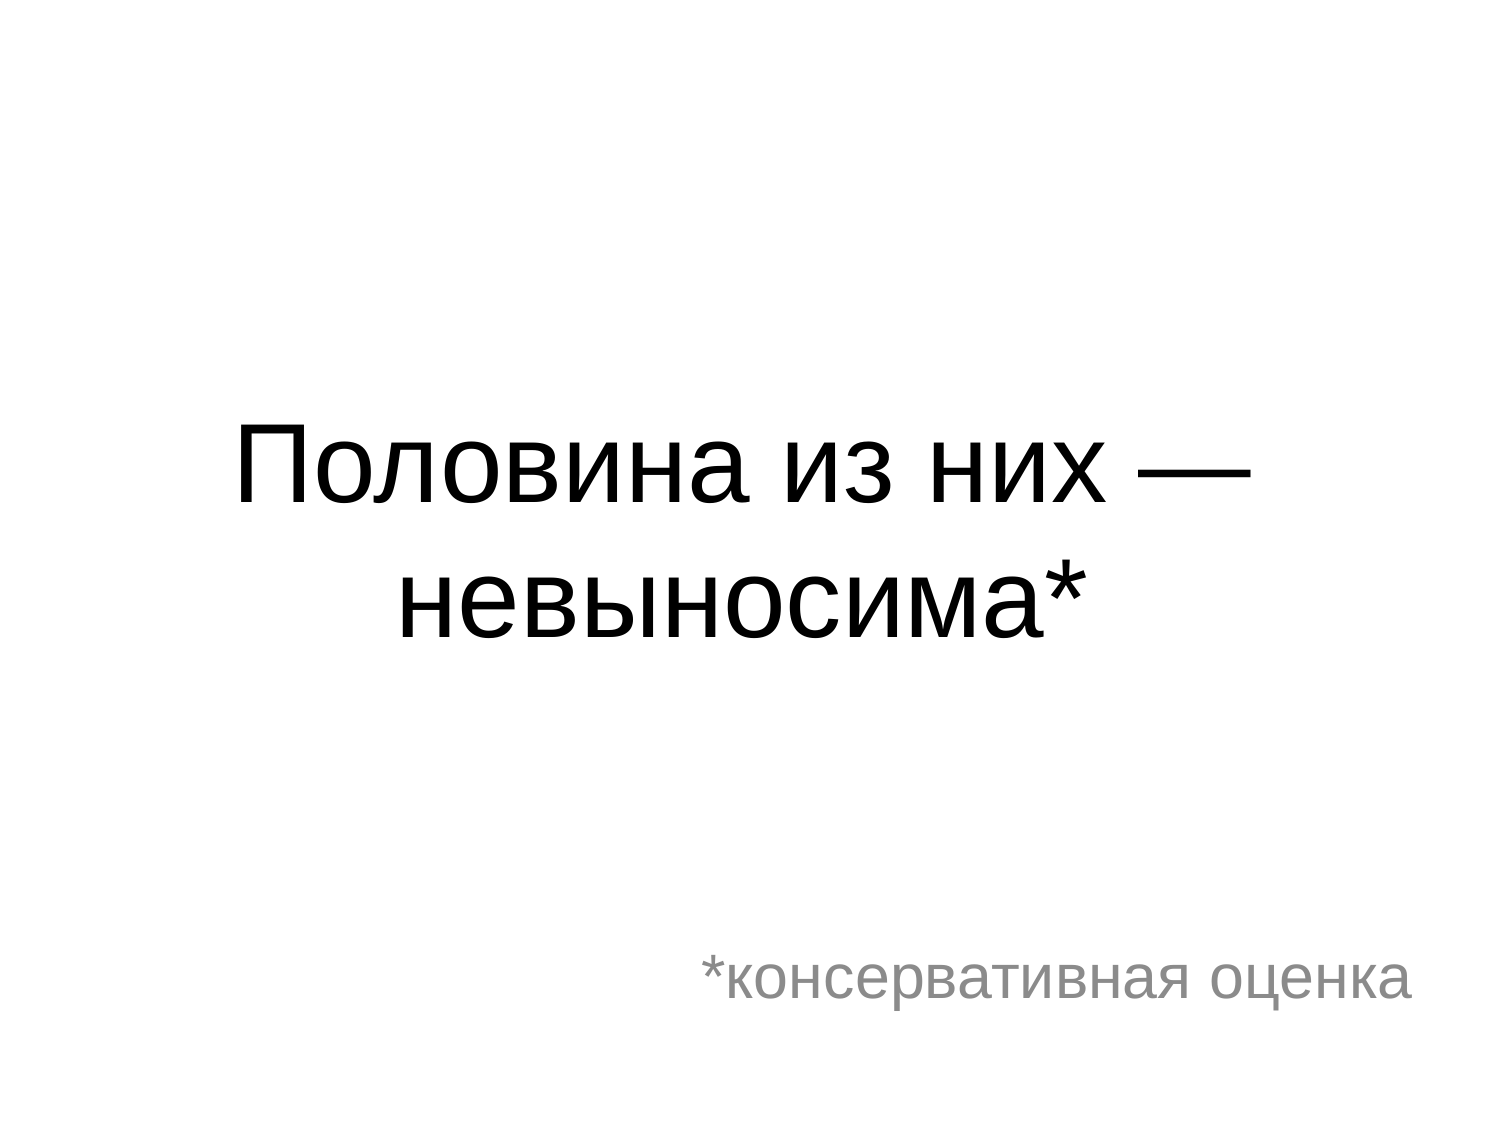

# Половина из них — невыносима*
*консервативная оценка